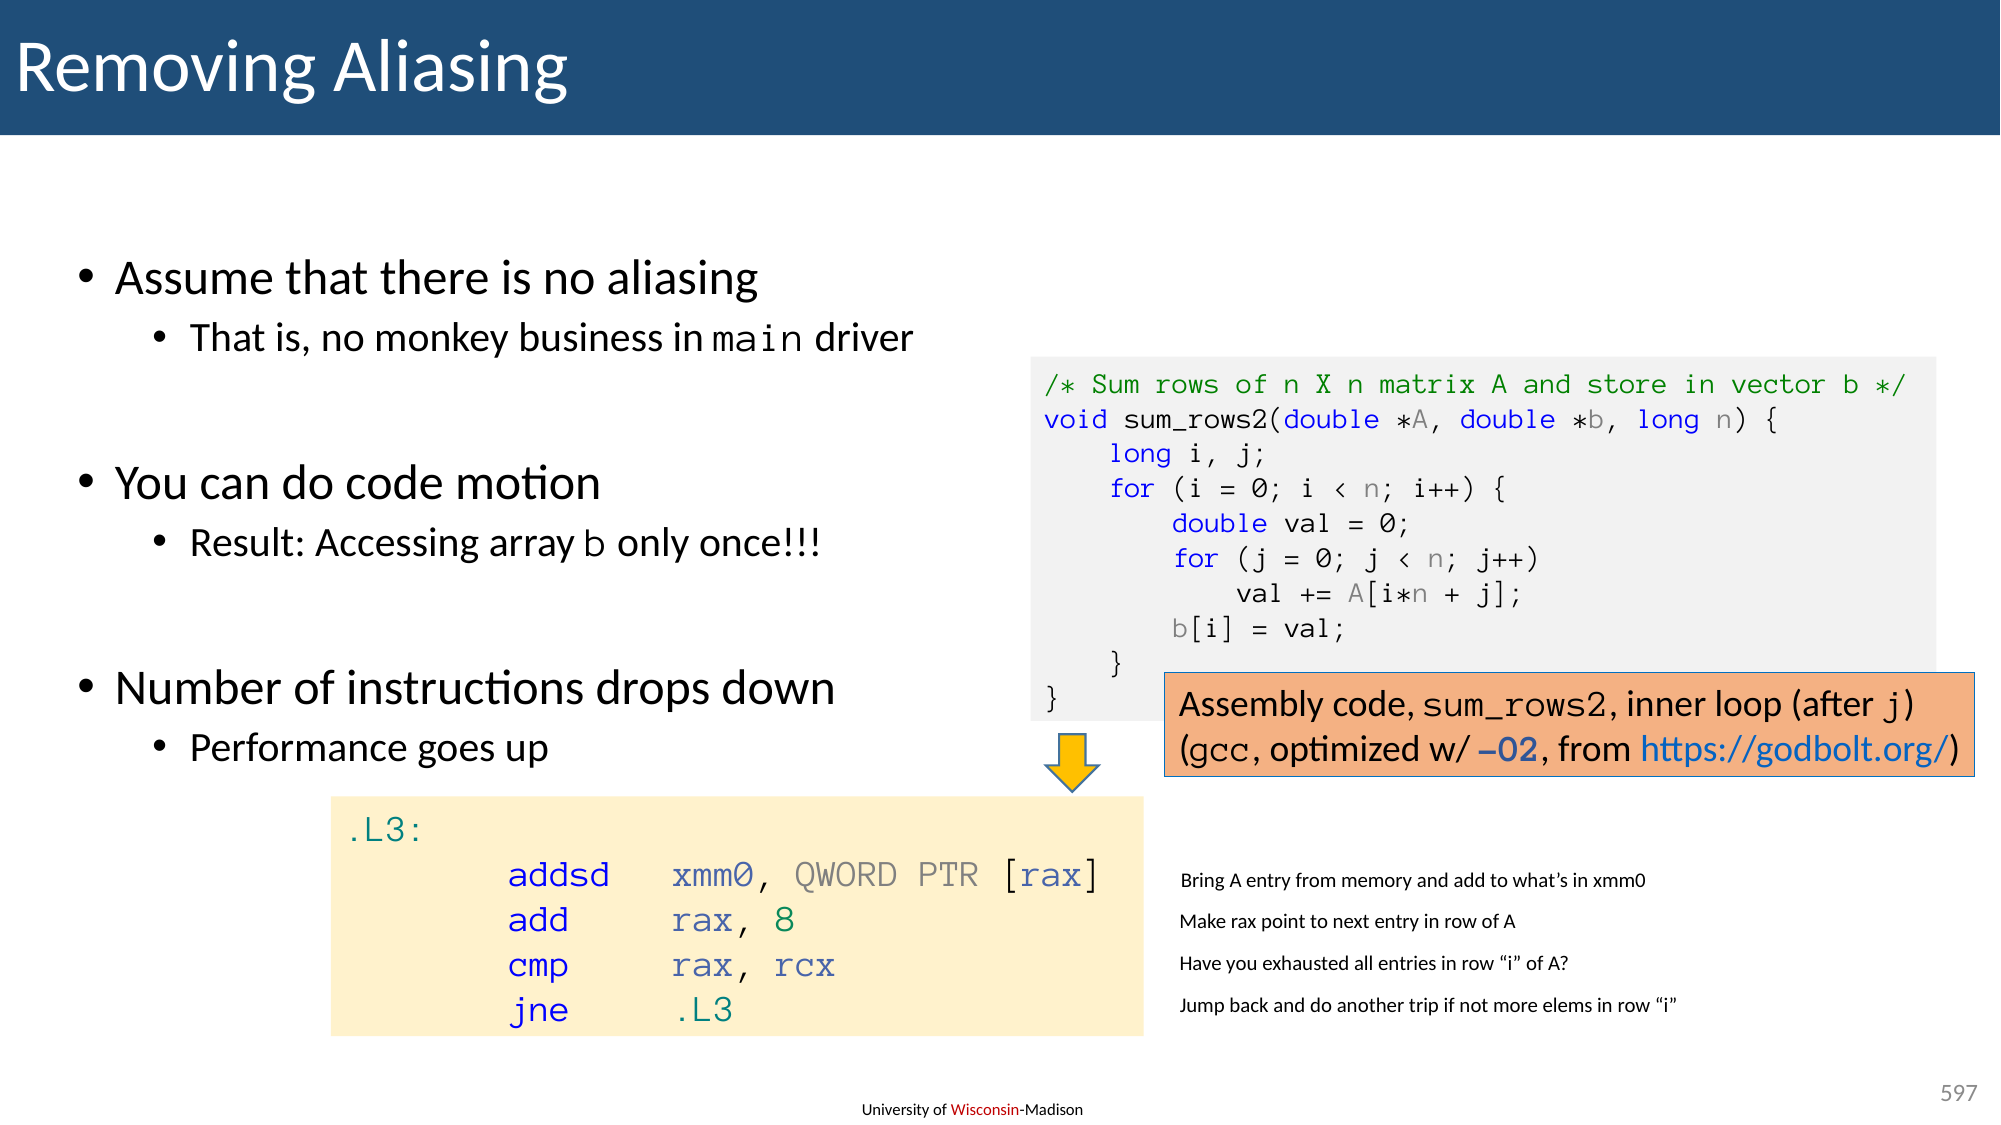

# Removing Aliasing
Assume that there is no aliasing
That is, no monkey business in main driver

You can do code motion
Result: Accessing array b only once!!!

Number of instructions drops down
Performance goes up
/* Sum rows of n X n matrix A and store in vector b */
void sum_rows2(double *A, double *b, long n) {
    long i, j;
    for (i = 0; i < n; i++) {
        double val = 0;
        for (j = 0; j < n; j++)
            val += A[i*n + j];
        b[i] = val;
    }
}
Assembly code, sum_rows2, inner loop (after j)
(gcc, optimized w/ -O2, from https://godbolt.org/)

.L3:
        addsd   xmm0, QWORD PTR [rax]
        add     rax, 8
        cmp     rax, rcx
        jne     .L3
Bring A entry from memory and add to what’s in xmm0
Make rax point to next entry in row of A
Have you exhausted all entries in row “i” of A?
Jump back and do another trip if not more elems in row “i”
597